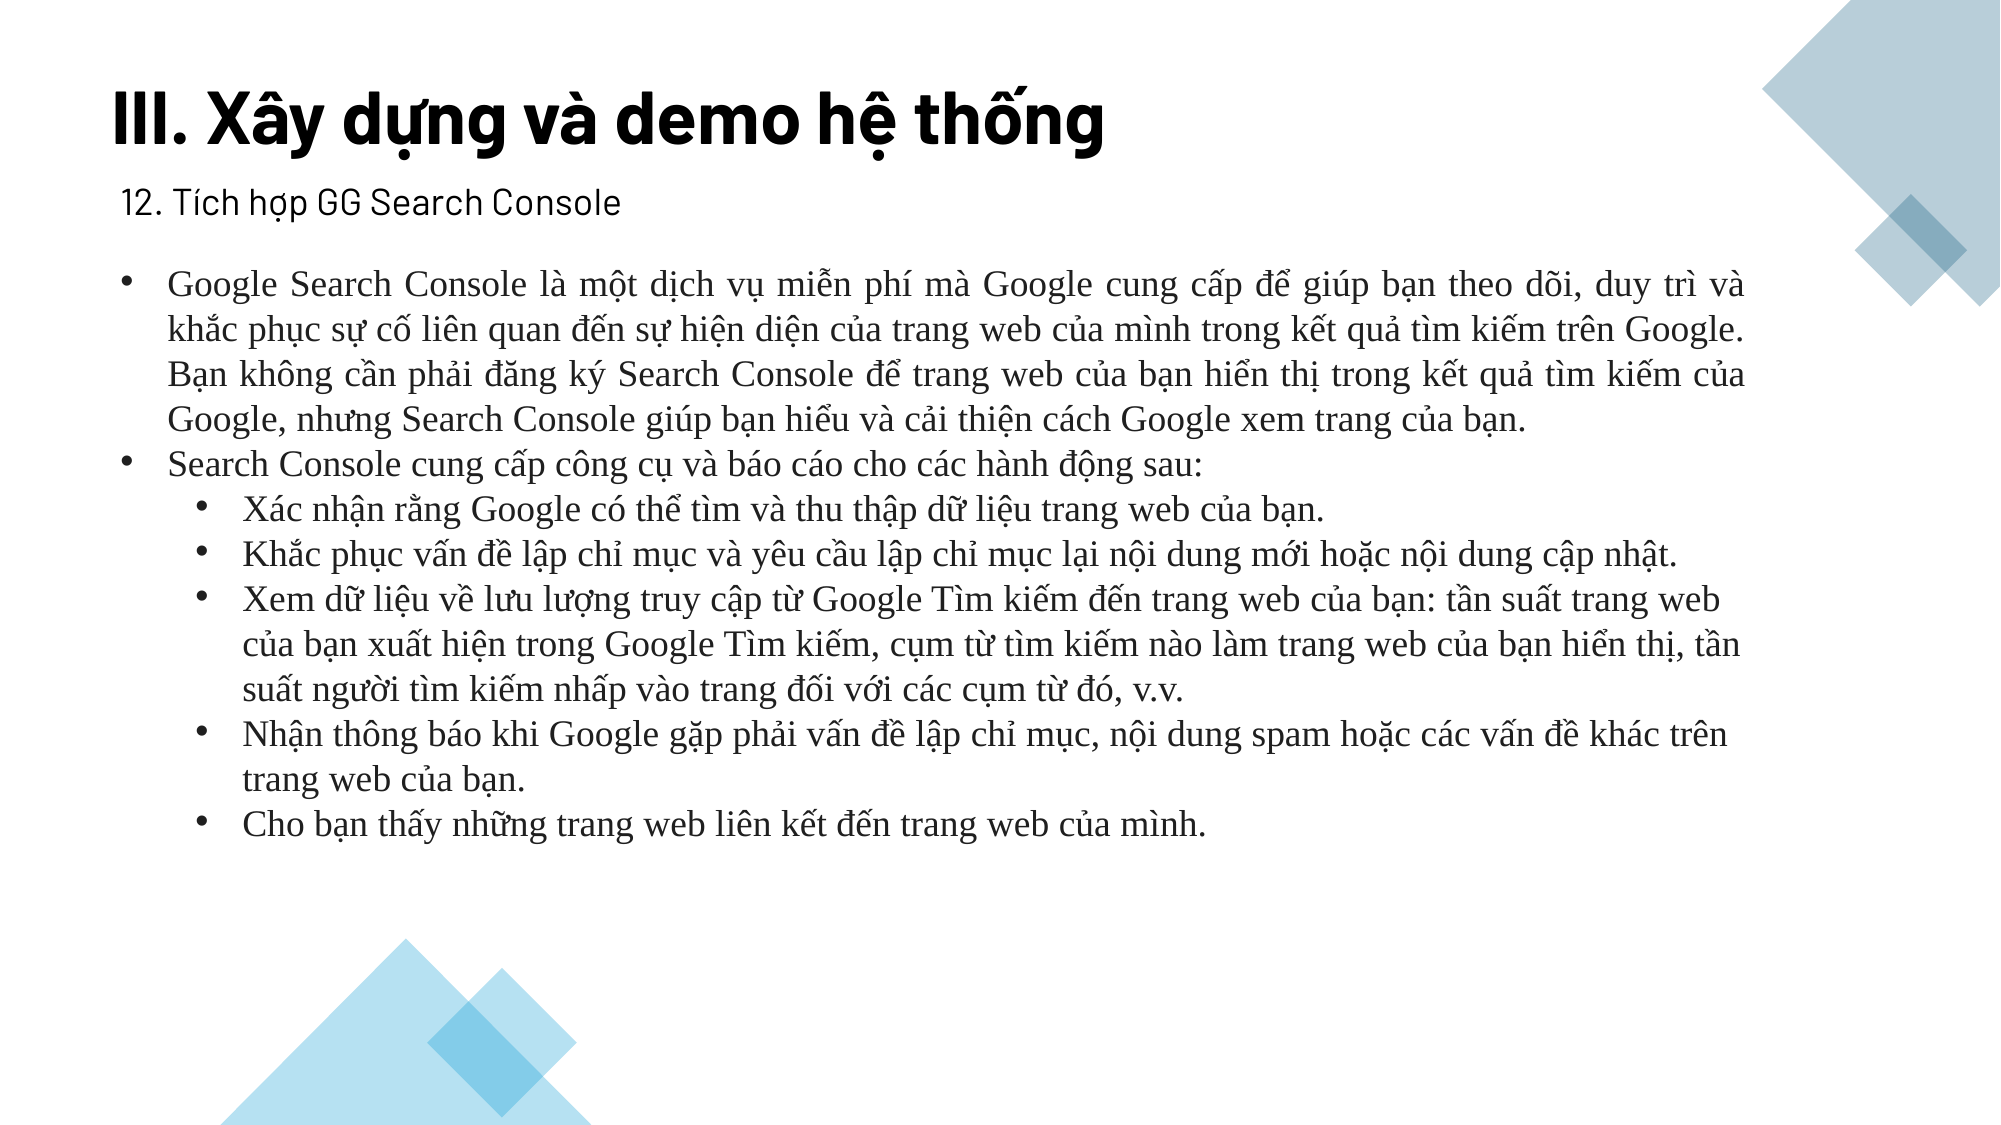

III. Xây dựng và demo hệ thống
12. Tích hợp GG Search Console
Google Search Console là một dịch vụ miễn phí mà Google cung cấp để giúp bạn theo dõi, duy trì và khắc phục sự cố liên quan đến sự hiện diện của trang web của mình trong kết quả tìm kiếm trên Google. Bạn không cần phải đăng ký Search Console để trang web của bạn hiển thị trong kết quả tìm kiếm của Google, nhưng Search Console giúp bạn hiểu và cải thiện cách Google xem trang của bạn.
Search Console cung cấp công cụ và báo cáo cho các hành động sau:
Xác nhận rằng Google có thể tìm và thu thập dữ liệu trang web của bạn.
Khắc phục vấn đề lập chỉ mục và yêu cầu lập chỉ mục lại nội dung mới hoặc nội dung cập nhật.
Xem dữ liệu về lưu lượng truy cập từ Google Tìm kiếm đến trang web của bạn: tần suất trang web của bạn xuất hiện trong Google Tìm kiếm, cụm từ tìm kiếm nào làm trang web của bạn hiển thị, tần suất người tìm kiếm nhấp vào trang đối với các cụm từ đó, v.v.
Nhận thông báo khi Google gặp phải vấn đề lập chỉ mục, nội dung spam hoặc các vấn đề khác trên trang web của bạn.
Cho bạn thấy những trang web liên kết đến trang web của mình.